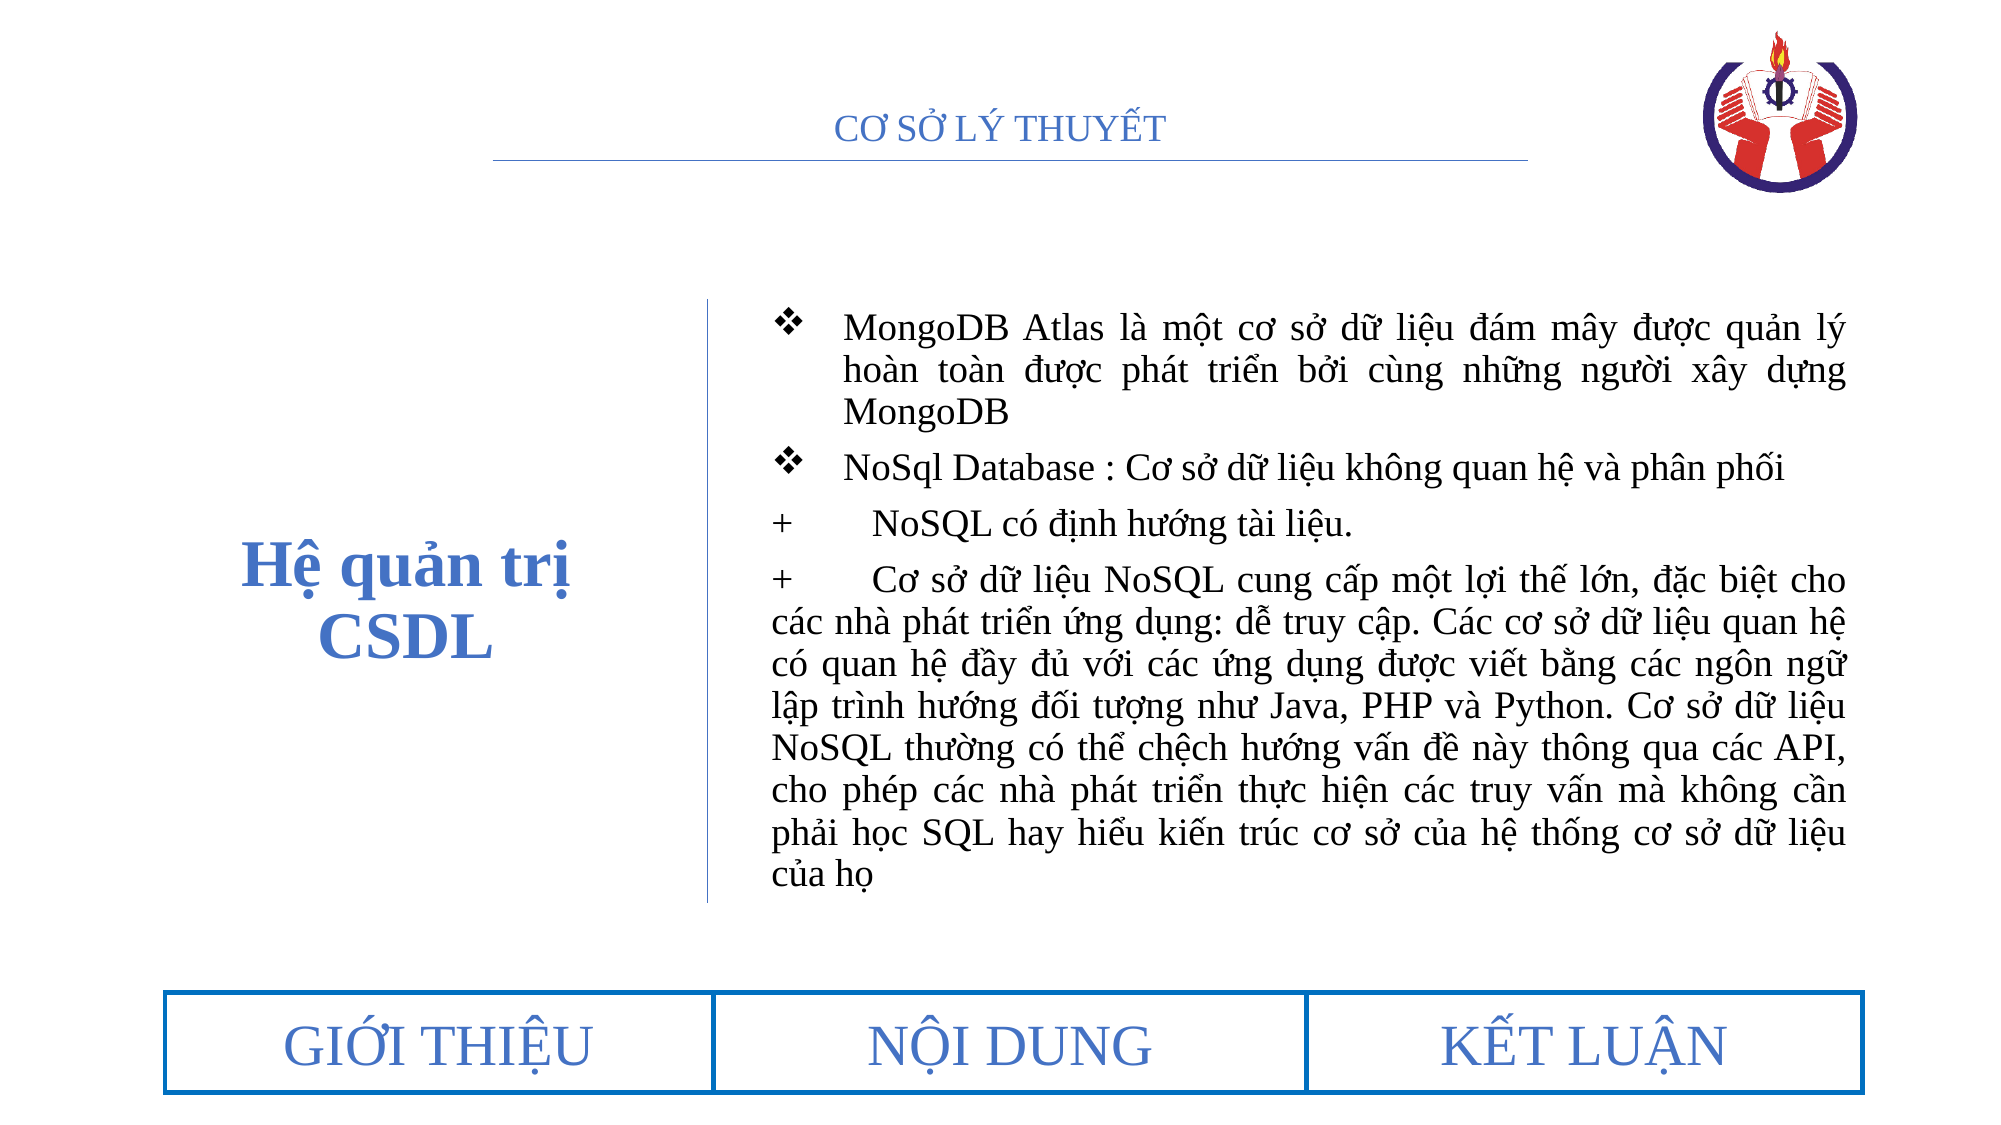

# CƠ SỞ LÝ THUYẾT
Hệ quản trị CSDL
MongoDB Atlas là một cơ sở dữ liệu đám mây được quản lý hoàn toàn được phát triển bởi cùng những người xây dựng MongoDB
NoSql Database : Cơ sở dữ liệu không quan hệ và phân phối
+	NoSQL có định hướng tài liệu.
+	Cơ sở dữ liệu NoSQL cung cấp một lợi thế lớn, đặc biệt cho các nhà phát triển ứng dụng: dễ truy cập. Các cơ sở dữ liệu quan hệ có quan hệ đầy đủ với các ứng dụng được viết bằng các ngôn ngữ lập trình hướng đối tượng như Java, PHP và Python. Cơ sở dữ liệu NoSQL thường có thể chệch hướng vấn đề này thông qua các API, cho phép các nhà phát triển thực hiện các truy vấn mà không cần phải học SQL hay hiểu kiến trúc cơ sở của hệ thống cơ sở dữ liệu của họ